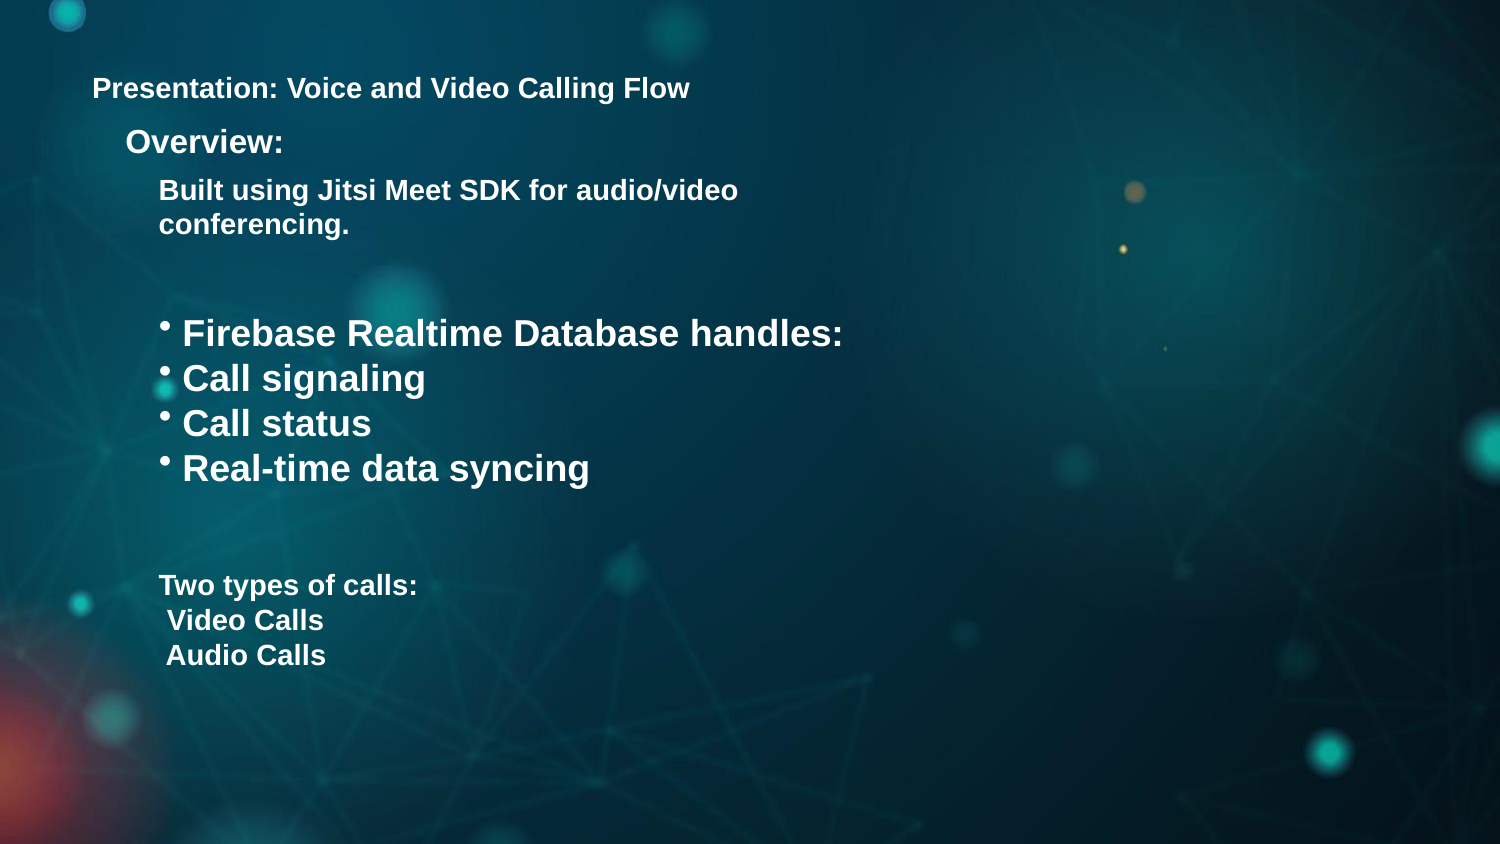

Presentation: Voice and Video Calling Flow
Overview:
Built using Jitsi Meet SDK for audio/video conferencing.
 Firebase Realtime Database handles:
 Call signaling
 Call status
 Real-time data syncing

Two types of calls:
 Video Calls
 Audio Calls